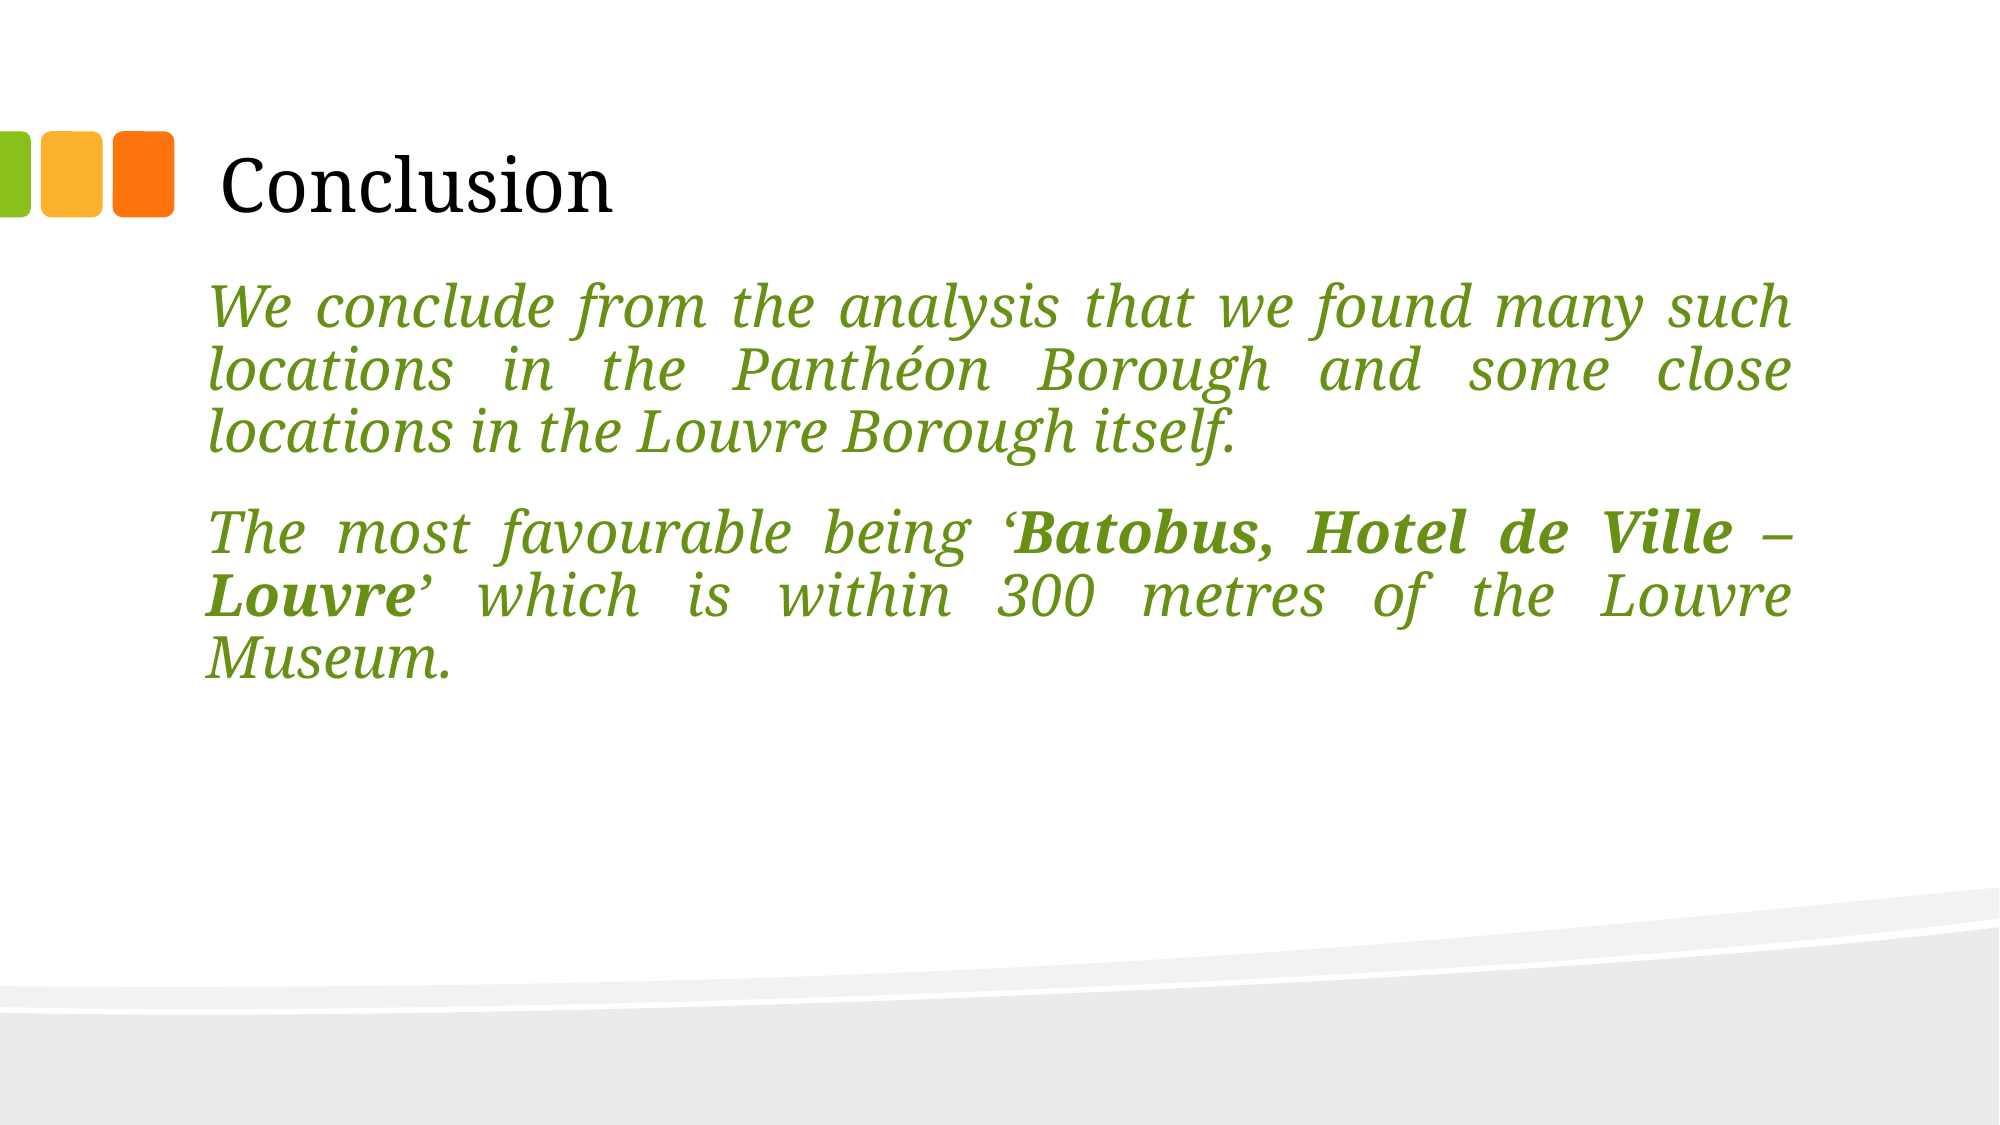

# Conclusion
We conclude from the analysis that we found many such locations in the Panthéon Borough and some close locations in the Louvre Borough itself.
The most favourable being ‘Batobus, Hotel de Ville – Louvre’ which is within 300 metres of the Louvre Museum.